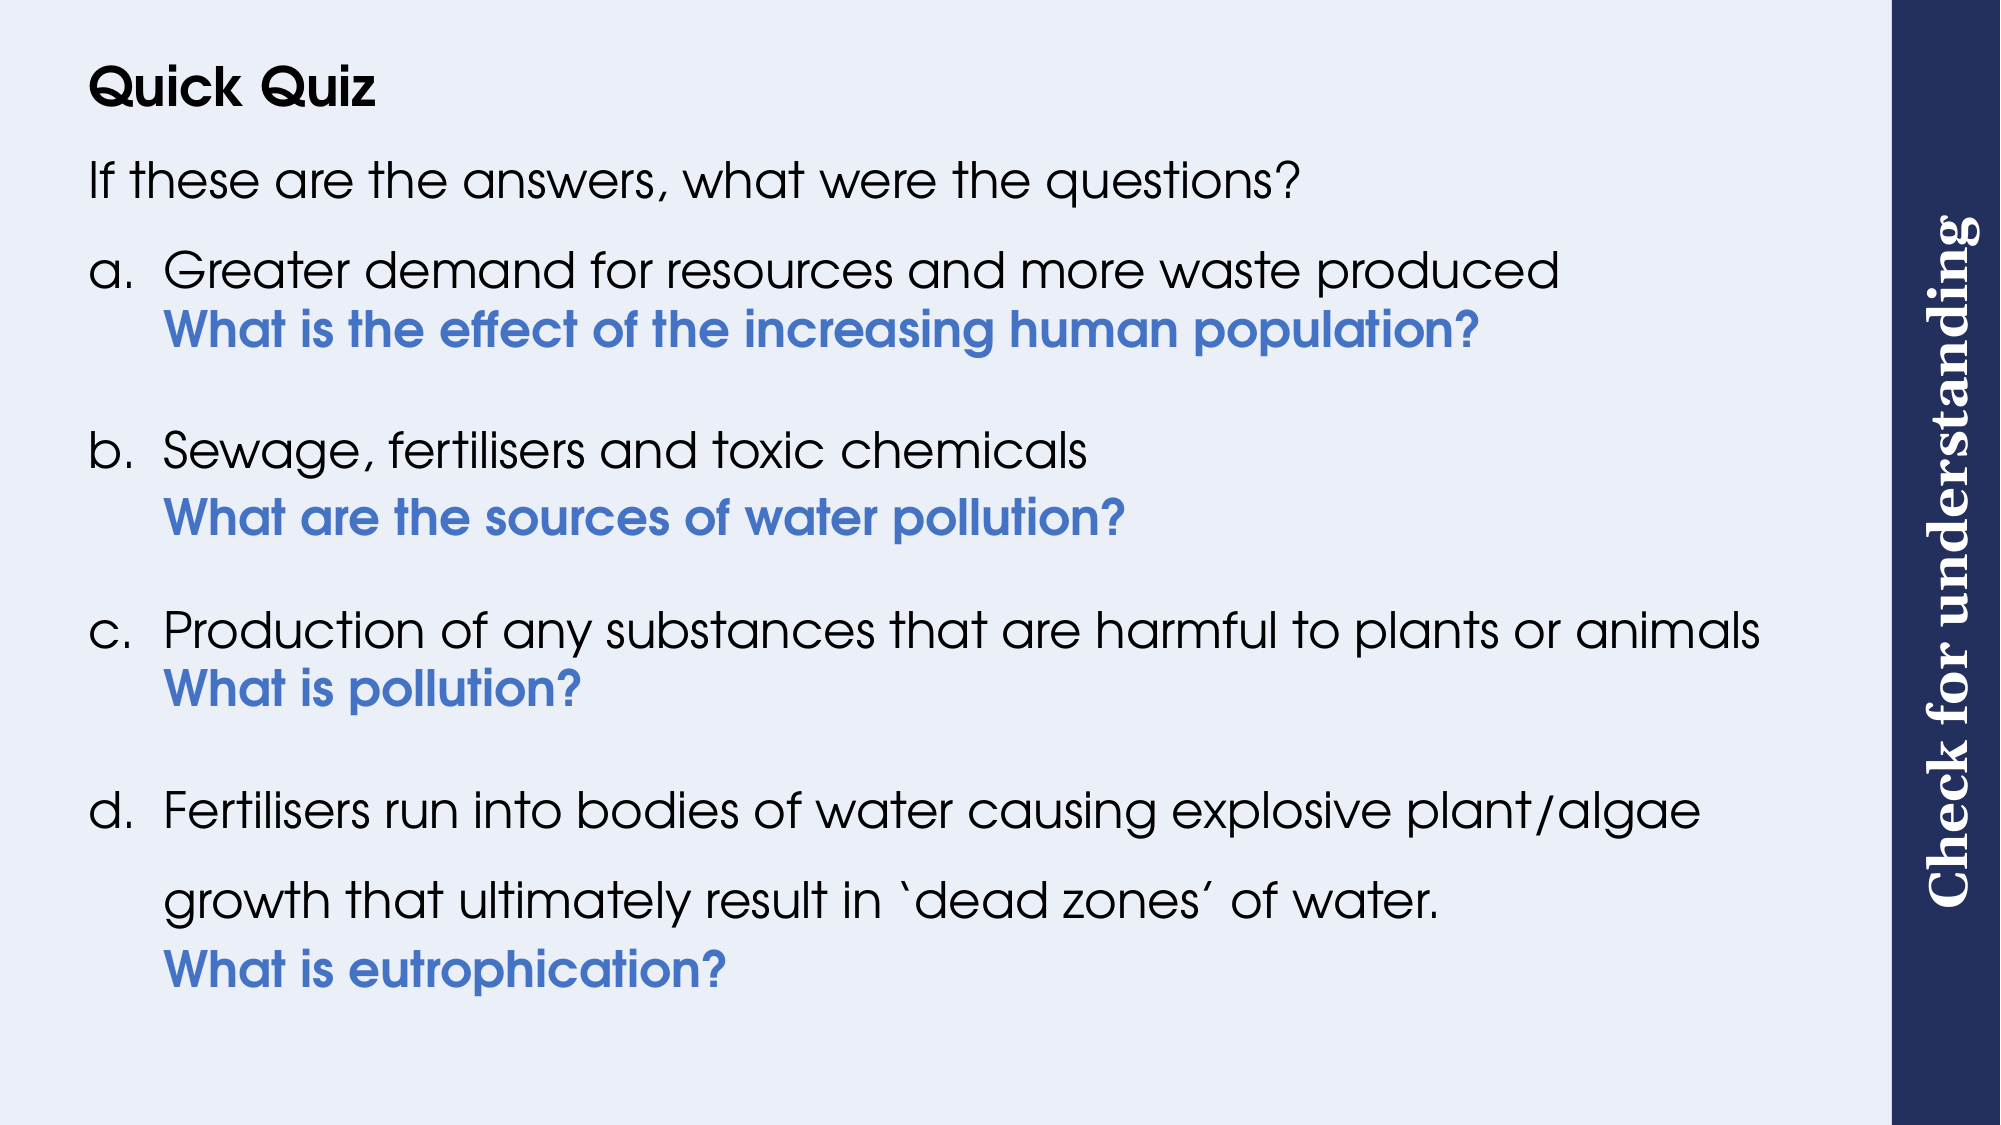

# Quick Quiz
If these are the answers, what were the questions?
Greater demand for resources and more waste produced

Sewage, fertilisers and toxic chemicals

Production of any substances that are harmful to plants or animals

Fertilisers run into bodies of water causing explosive plant/algae growth that ultimately result in ‘dead zones’ of water.

What is the effect of the increasing human population?
What are the sources of water pollution?
What is pollution?

What is eutrophication?